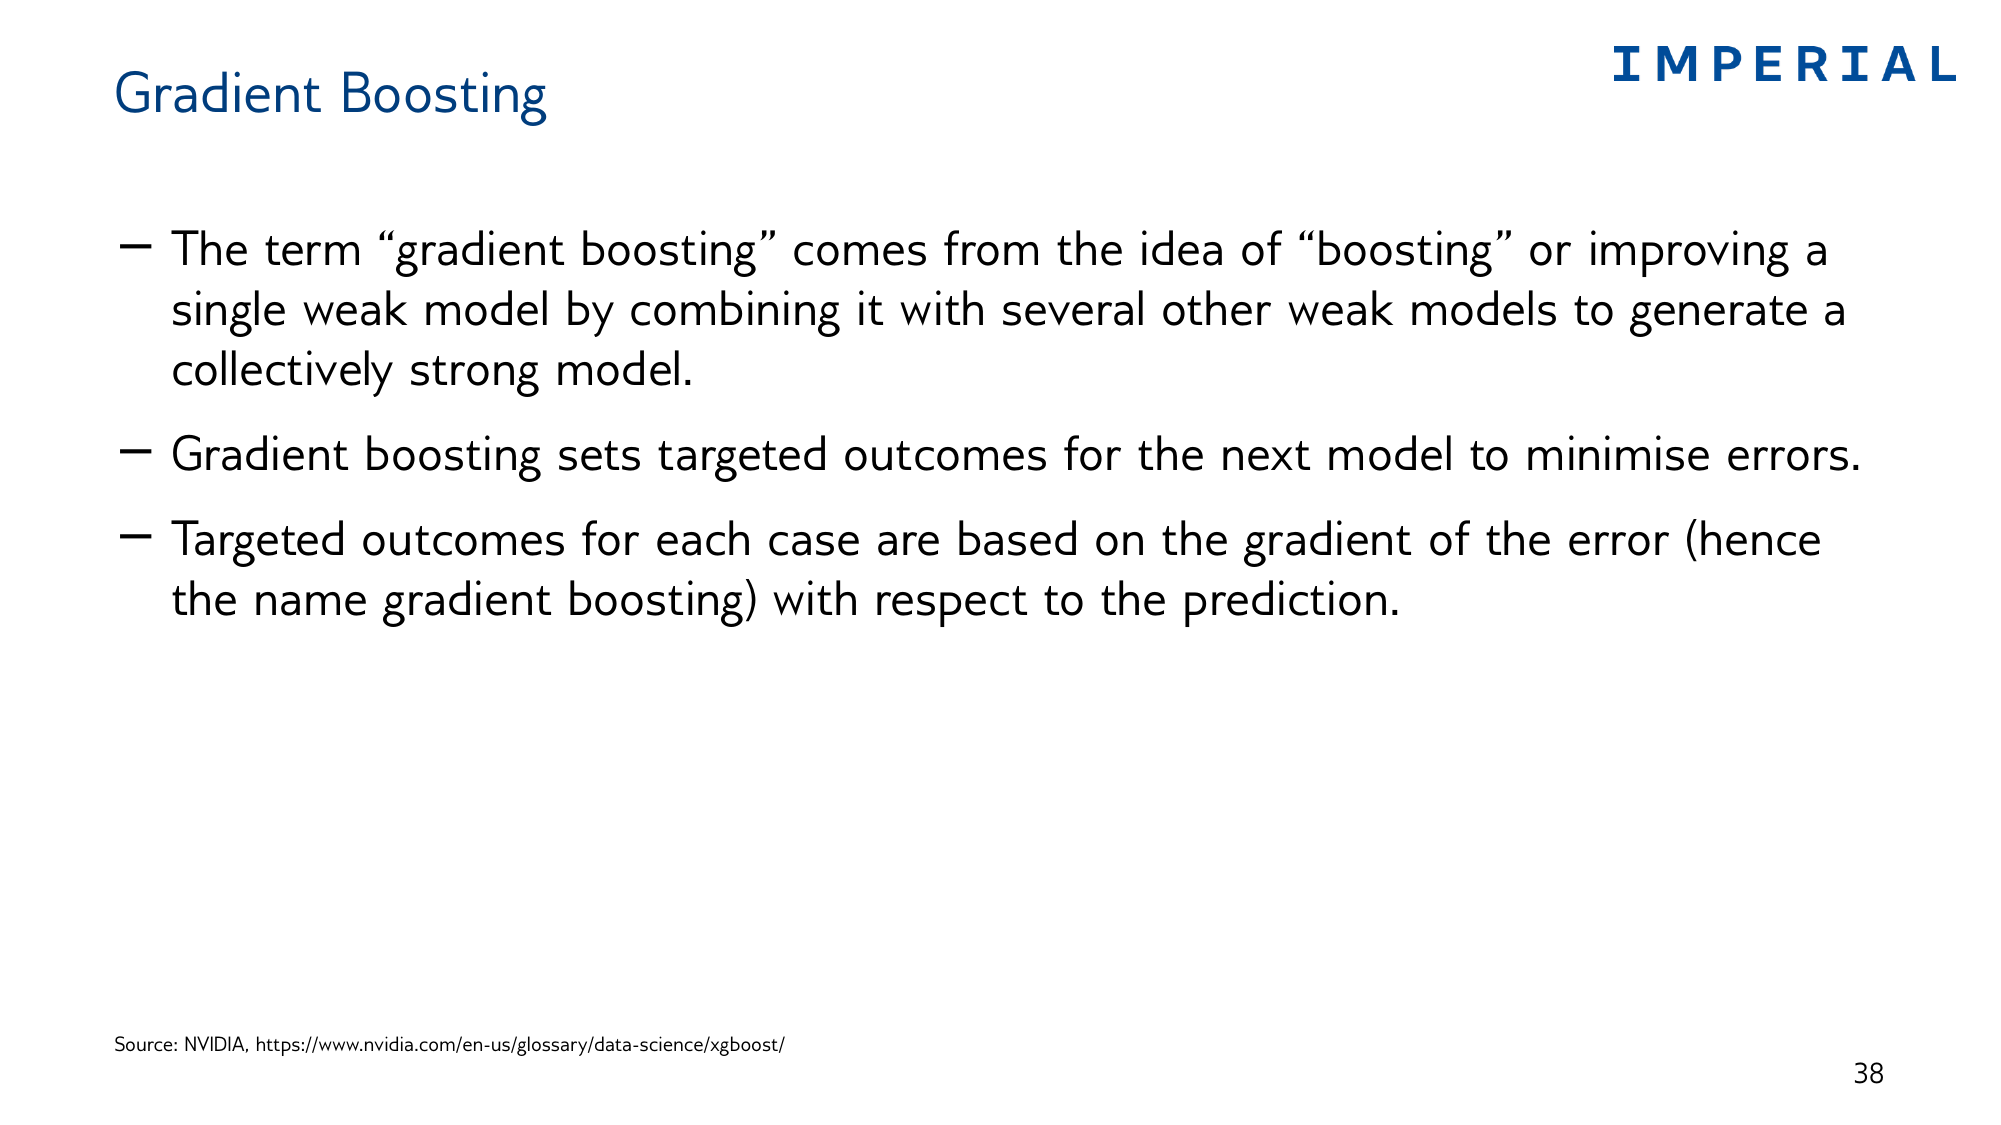

# Gradient Boosting
The term “gradient boosting” comes from the idea of “boosting” or improving a single weak model by combining it with several other weak models to generate a collectively strong model.
Gradient boosting sets targeted outcomes for the next model to minimise errors.
Targeted outcomes for each case are based on the gradient of the error (hence the name gradient boosting) with respect to the prediction.
Source: NVIDIA, https://www.nvidia.com/en-us/glossary/data-science/xgboost/
38